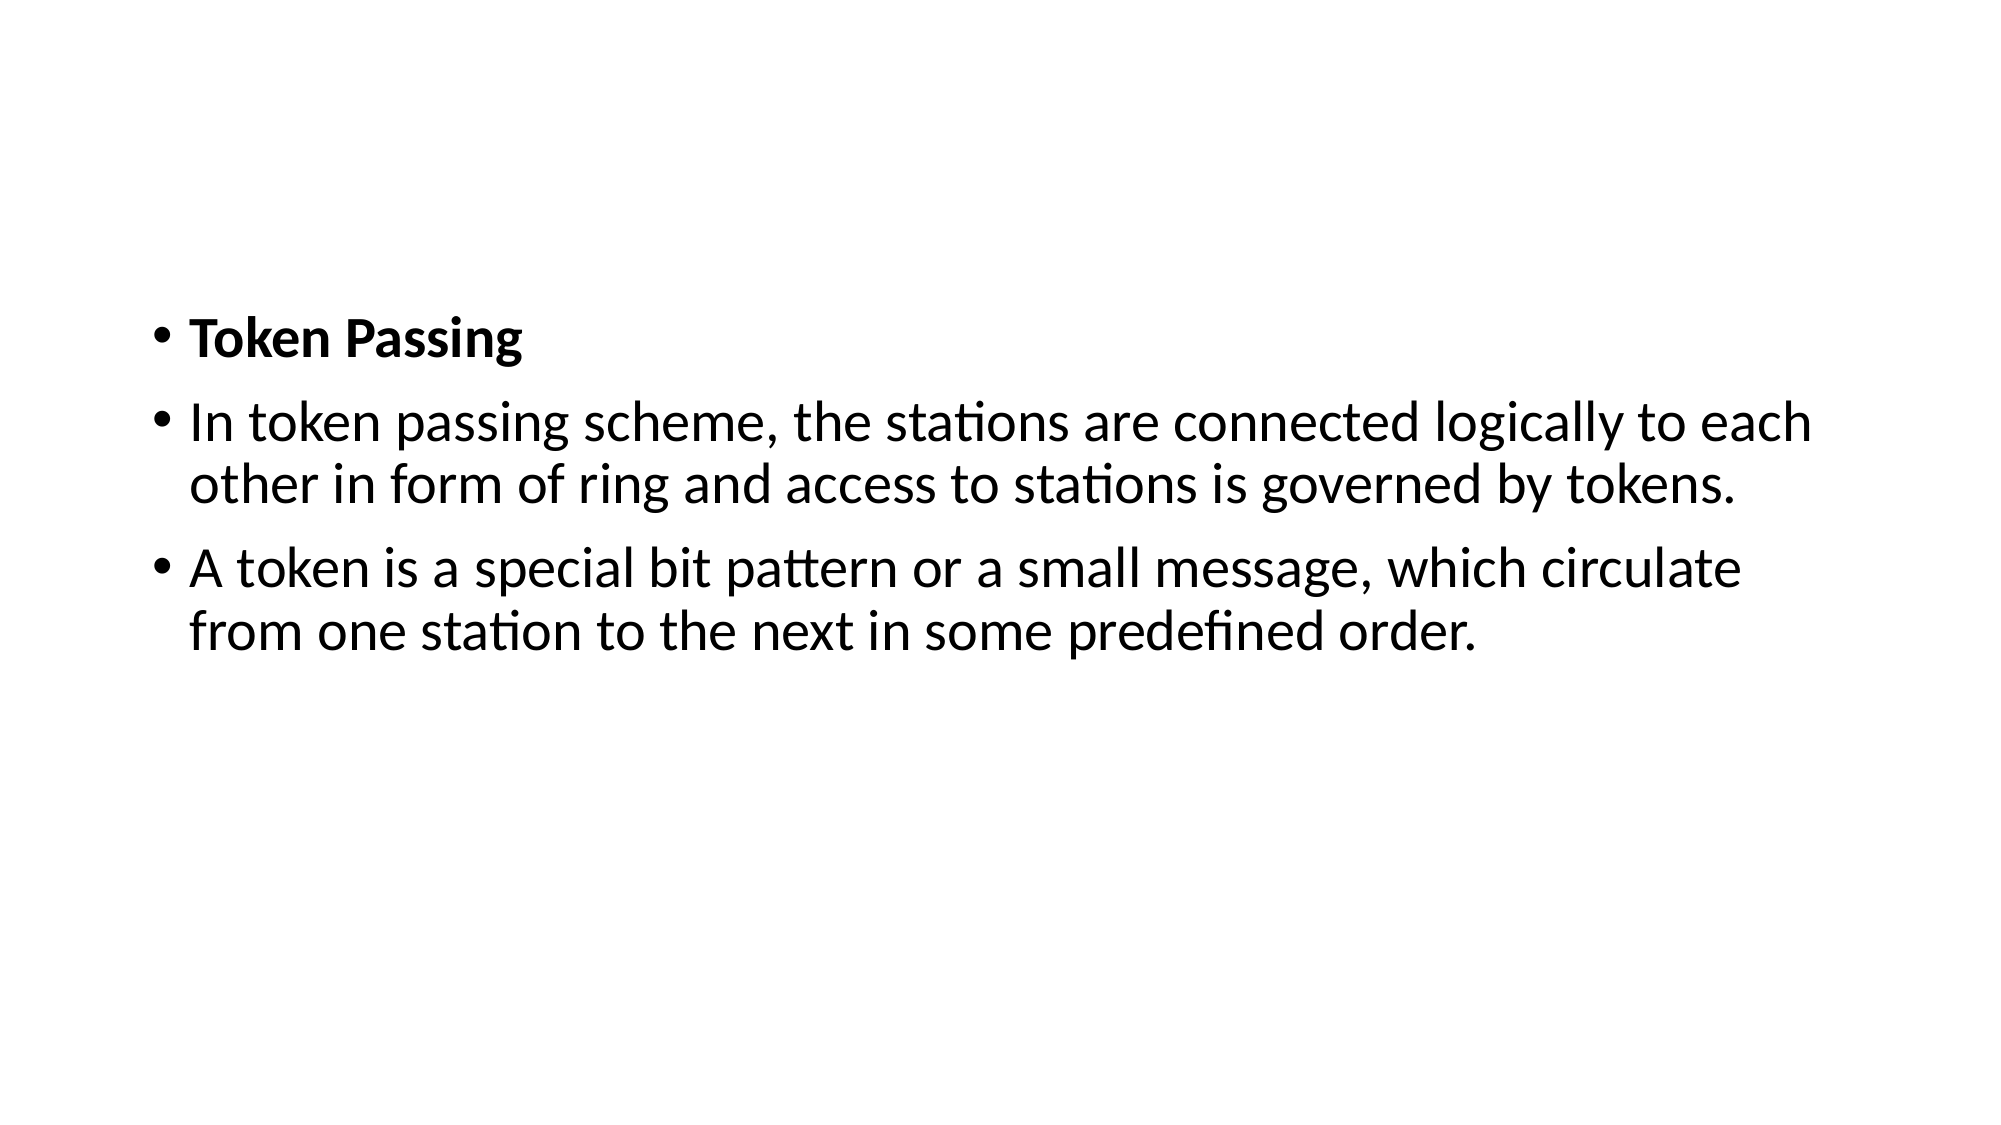

#
Token Passing
In token passing scheme, the stations are connected logically to each other in form of ring and access to stations is governed by tokens.
A token is a special bit pattern or a small message, which circulate from one station to the next in some predefined order.